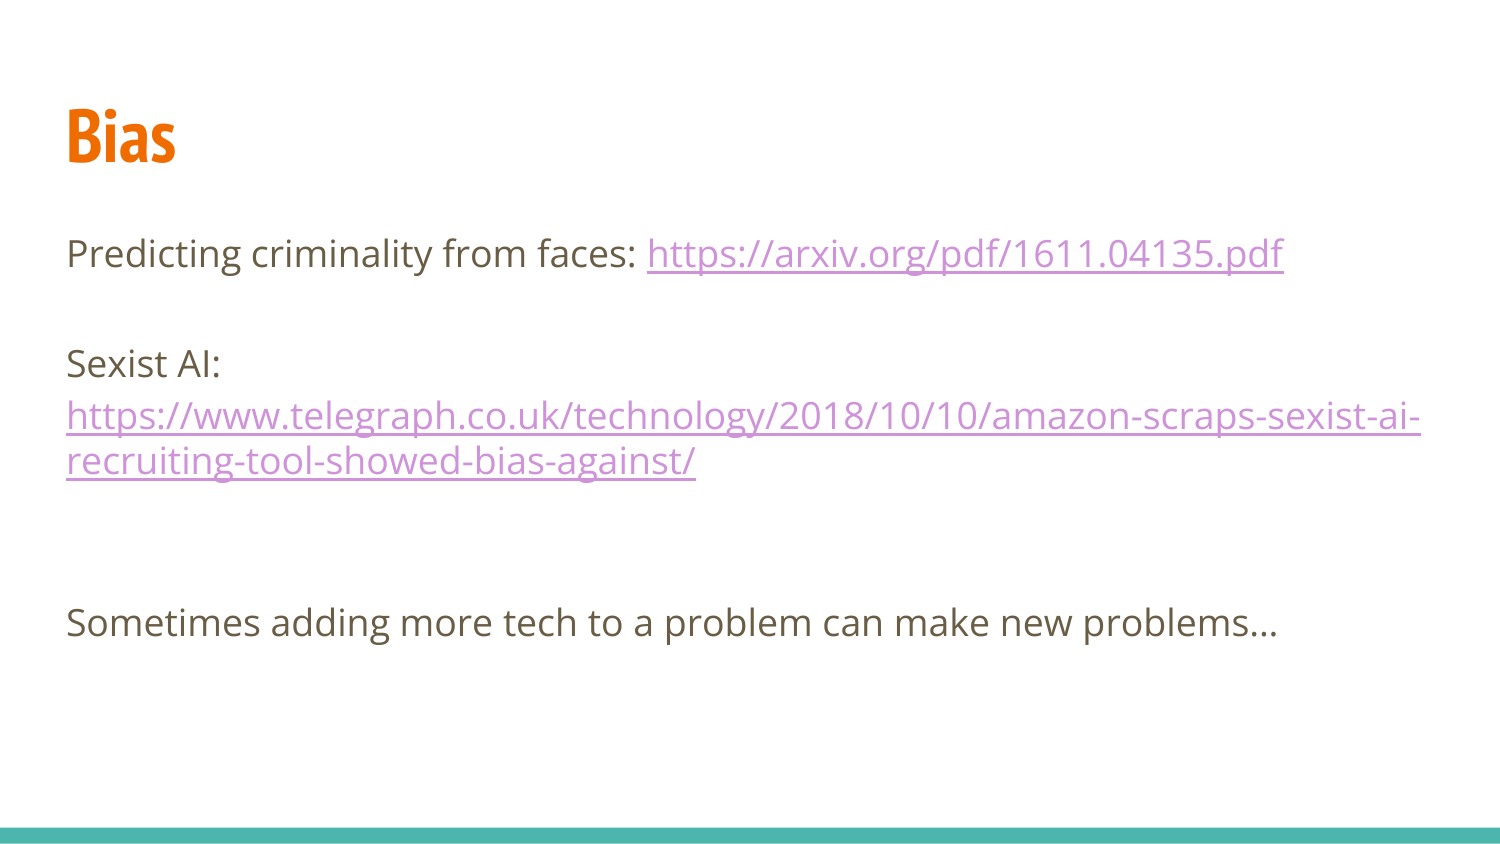

# Bias
Predicting criminality from faces: https://arxiv.org/pdf/1611.04135.pdf

Sexist AI: https://www.telegraph.co.uk/technology/2018/10/10/amazon-scraps-sexist-ai-recruiting-tool-showed-bias-against/

Sometimes adding more tech to a problem can make new problems...